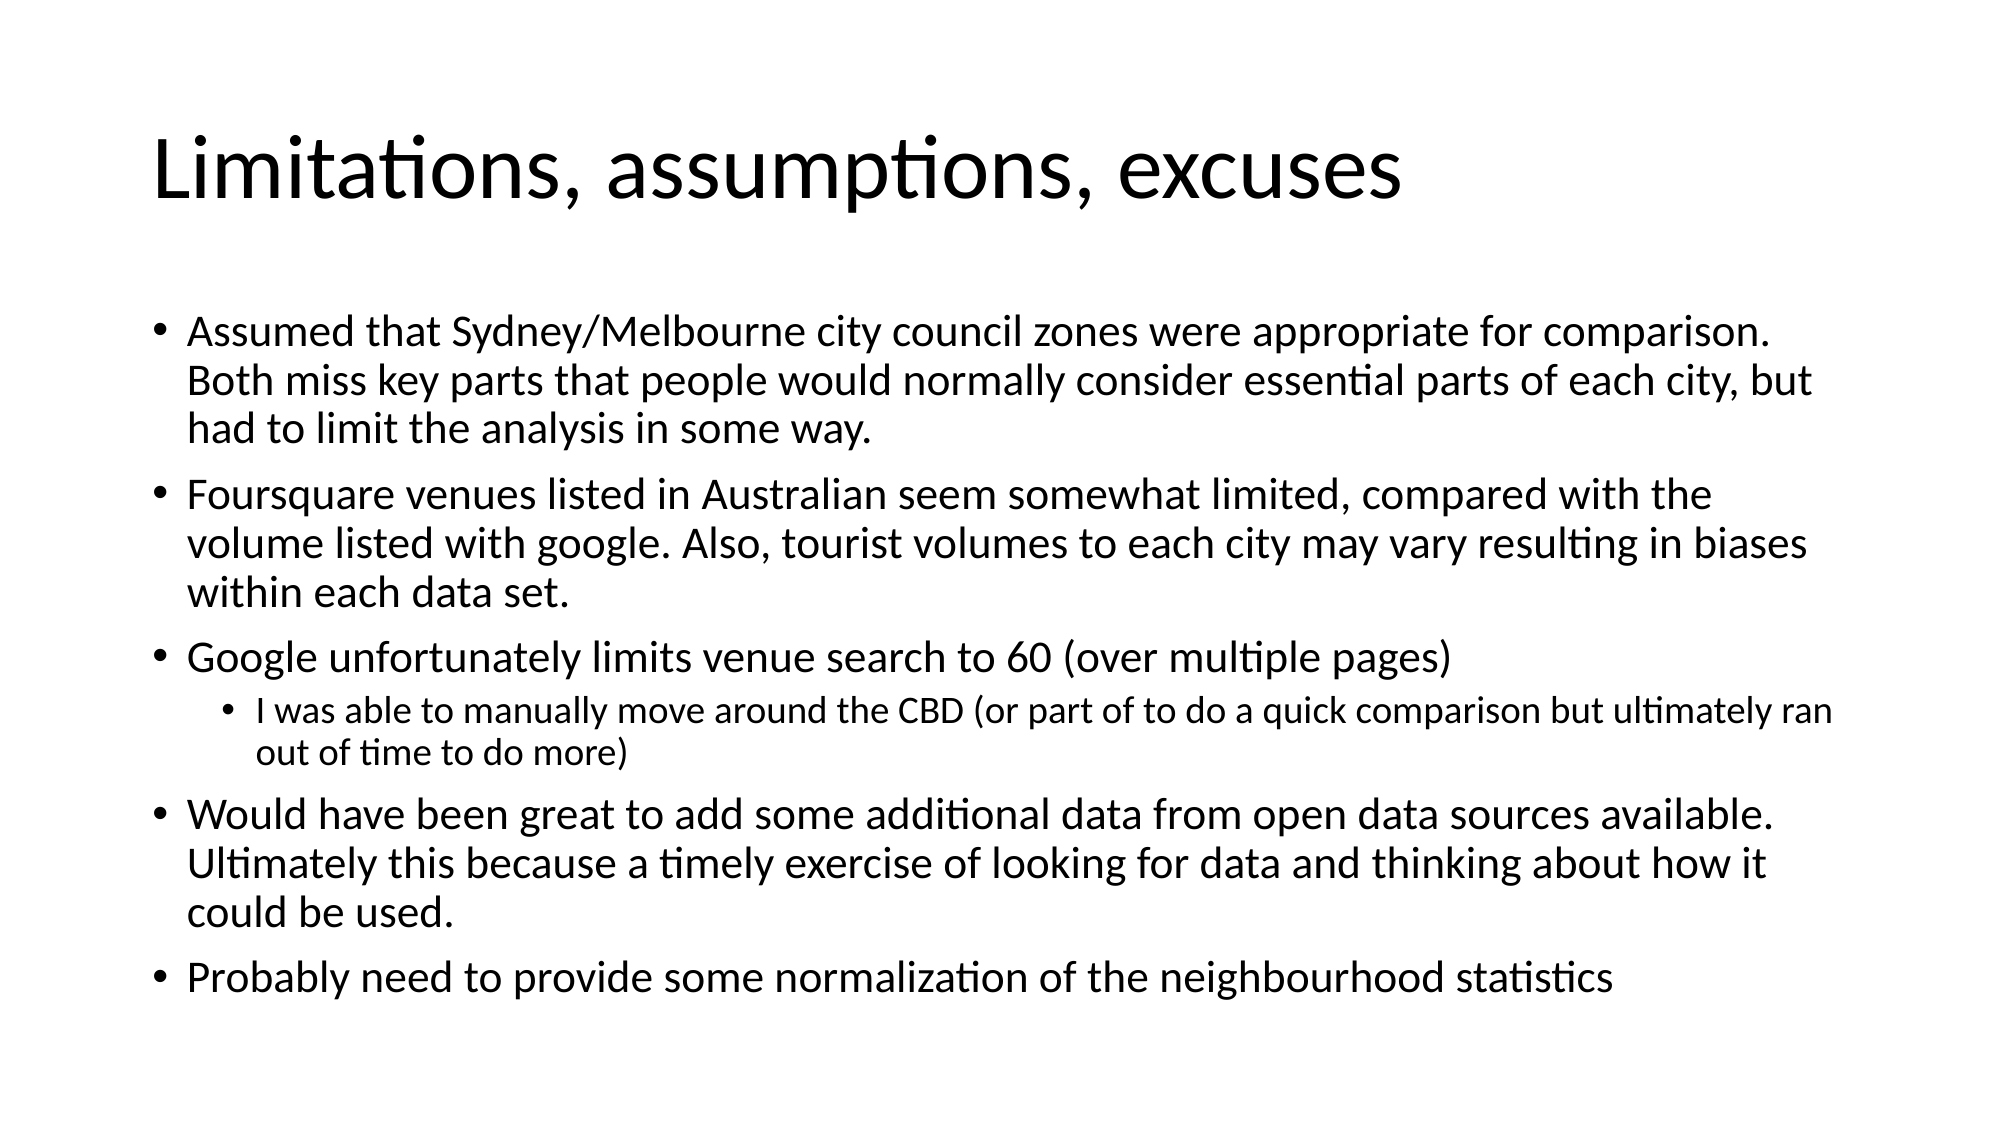

# Limitations, assumptions, excuses
Assumed that Sydney/Melbourne city council zones were appropriate for comparison. Both miss key parts that people would normally consider essential parts of each city, but had to limit the analysis in some way.
Foursquare venues listed in Australian seem somewhat limited, compared with the volume listed with google. Also, tourist volumes to each city may vary resulting in biases within each data set.
Google unfortunately limits venue search to 60 (over multiple pages)
I was able to manually move around the CBD (or part of to do a quick comparison but ultimately ran out of time to do more)
Would have been great to add some additional data from open data sources available. Ultimately this because a timely exercise of looking for data and thinking about how it could be used.
Probably need to provide some normalization of the neighbourhood statistics